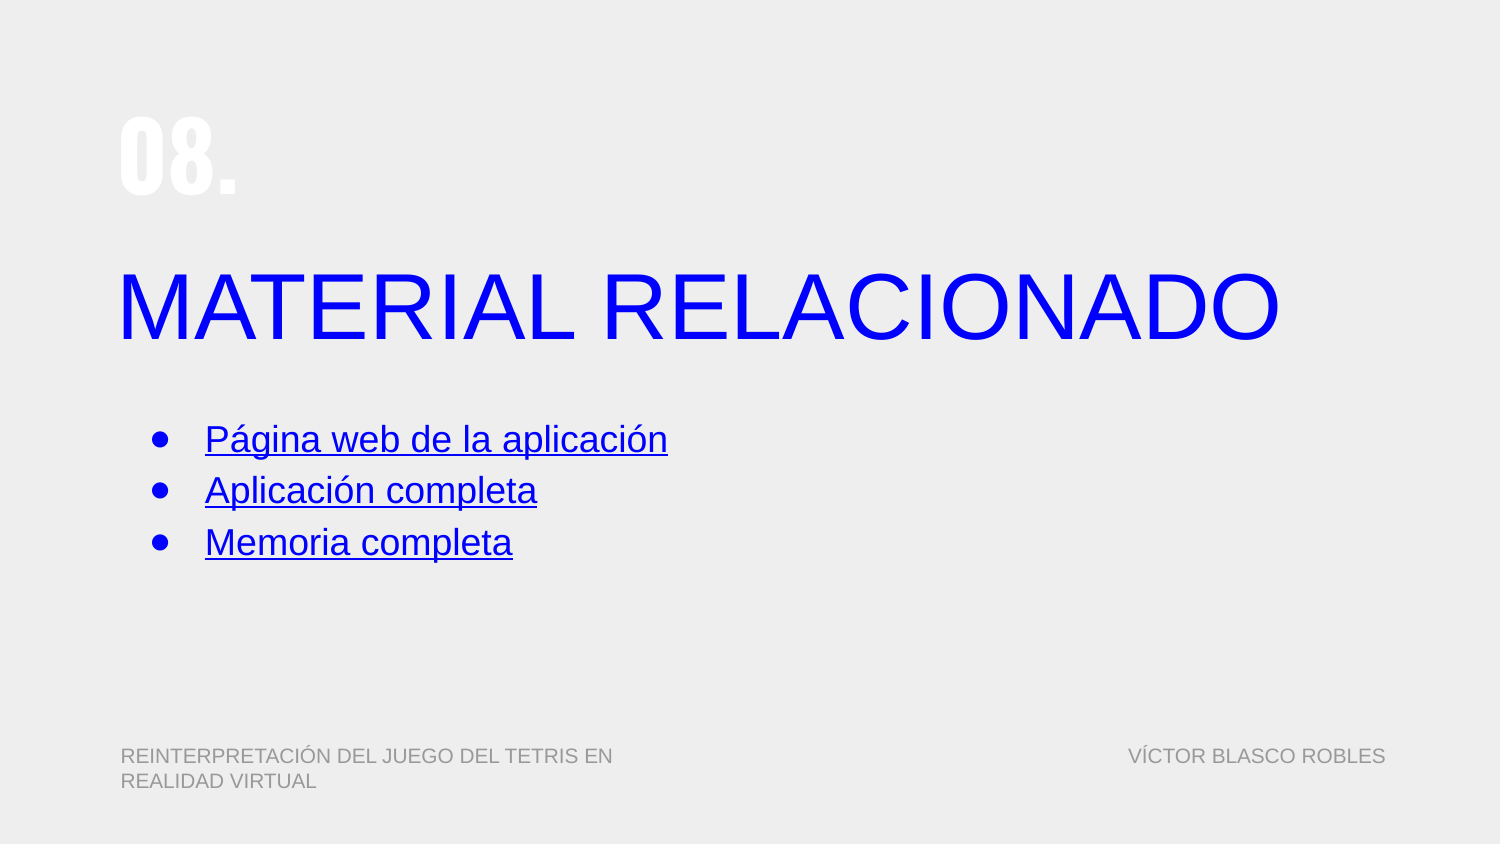

# 08.
MATERIAL RELACIONADO
Página web de la aplicación
Aplicación completa
Memoria completa
REINTERPRETACIÓN DEL JUEGO DEL TETRIS EN REALIDAD VIRTUAL
VÍCTOR BLASCO ROBLES